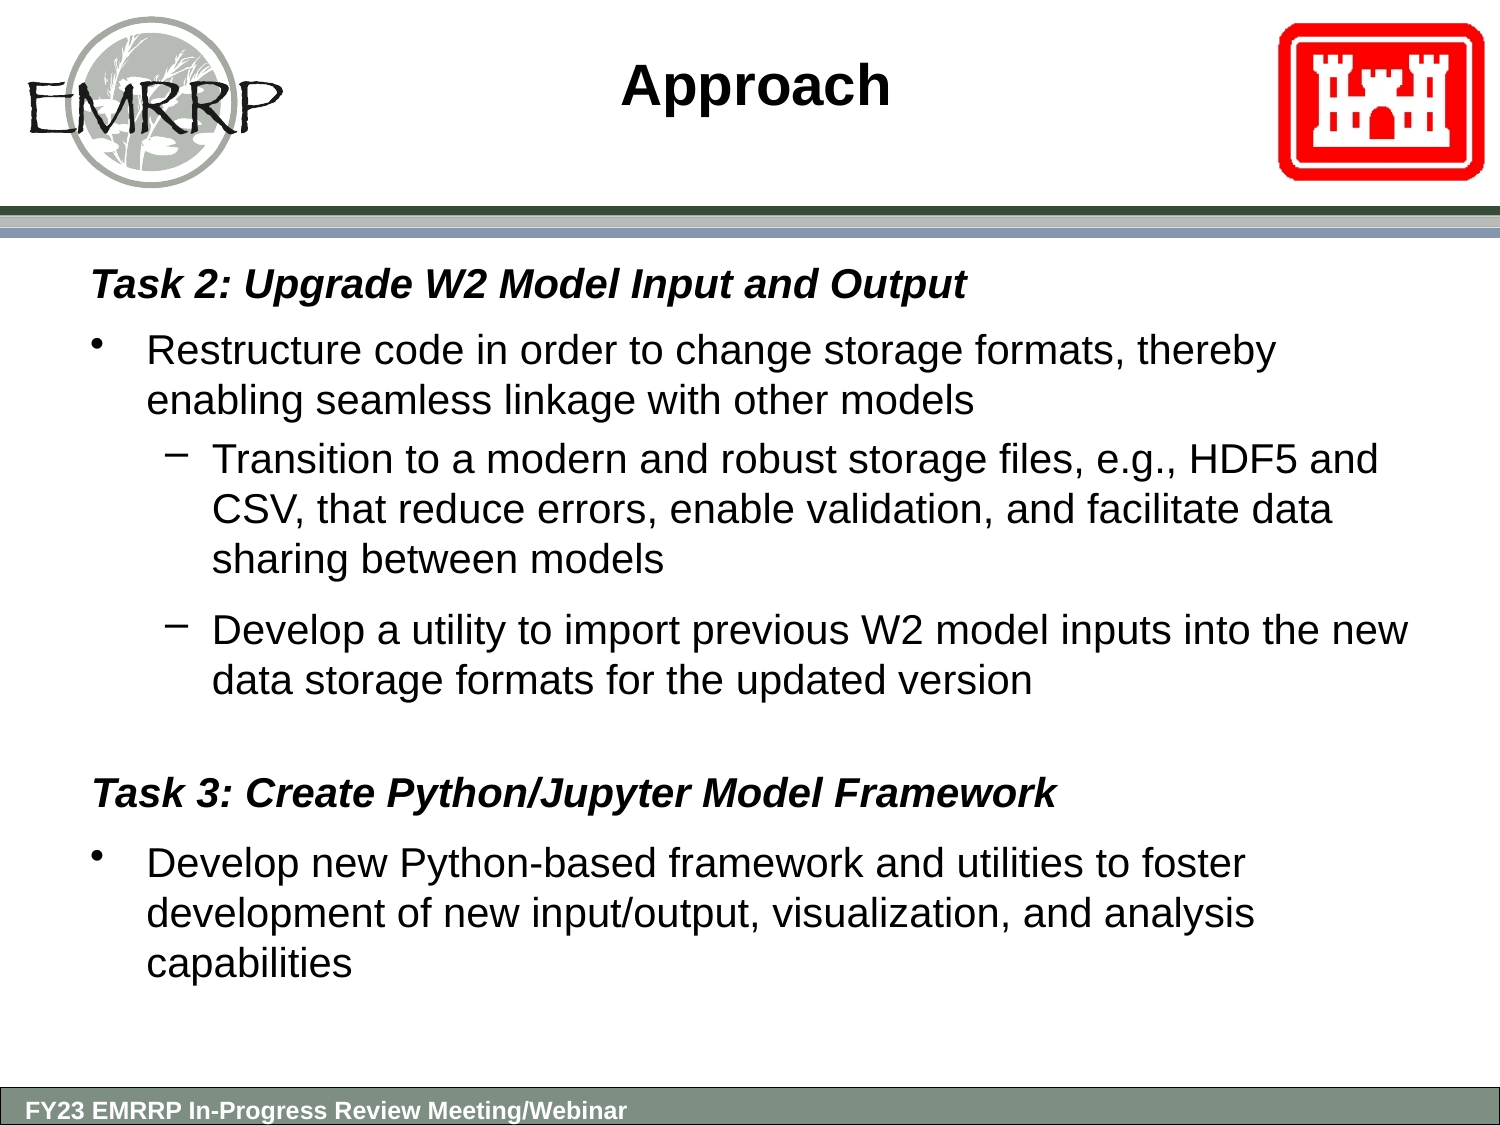

# Approach
Task 2: Upgrade W2 Model Input and Output
Restructure code in order to change storage formats, thereby enabling seamless linkage with other models
Transition to a modern and robust storage files, e.g., HDF5 and CSV, that reduce errors, enable validation, and facilitate data sharing between models
Develop a utility to import previous W2 model inputs into the new data storage formats for the updated version

Task 3: Create Python/Jupyter Model Framework
Develop new Python-based framework and utilities to foster development of new input/output, visualization, and analysis capabilities